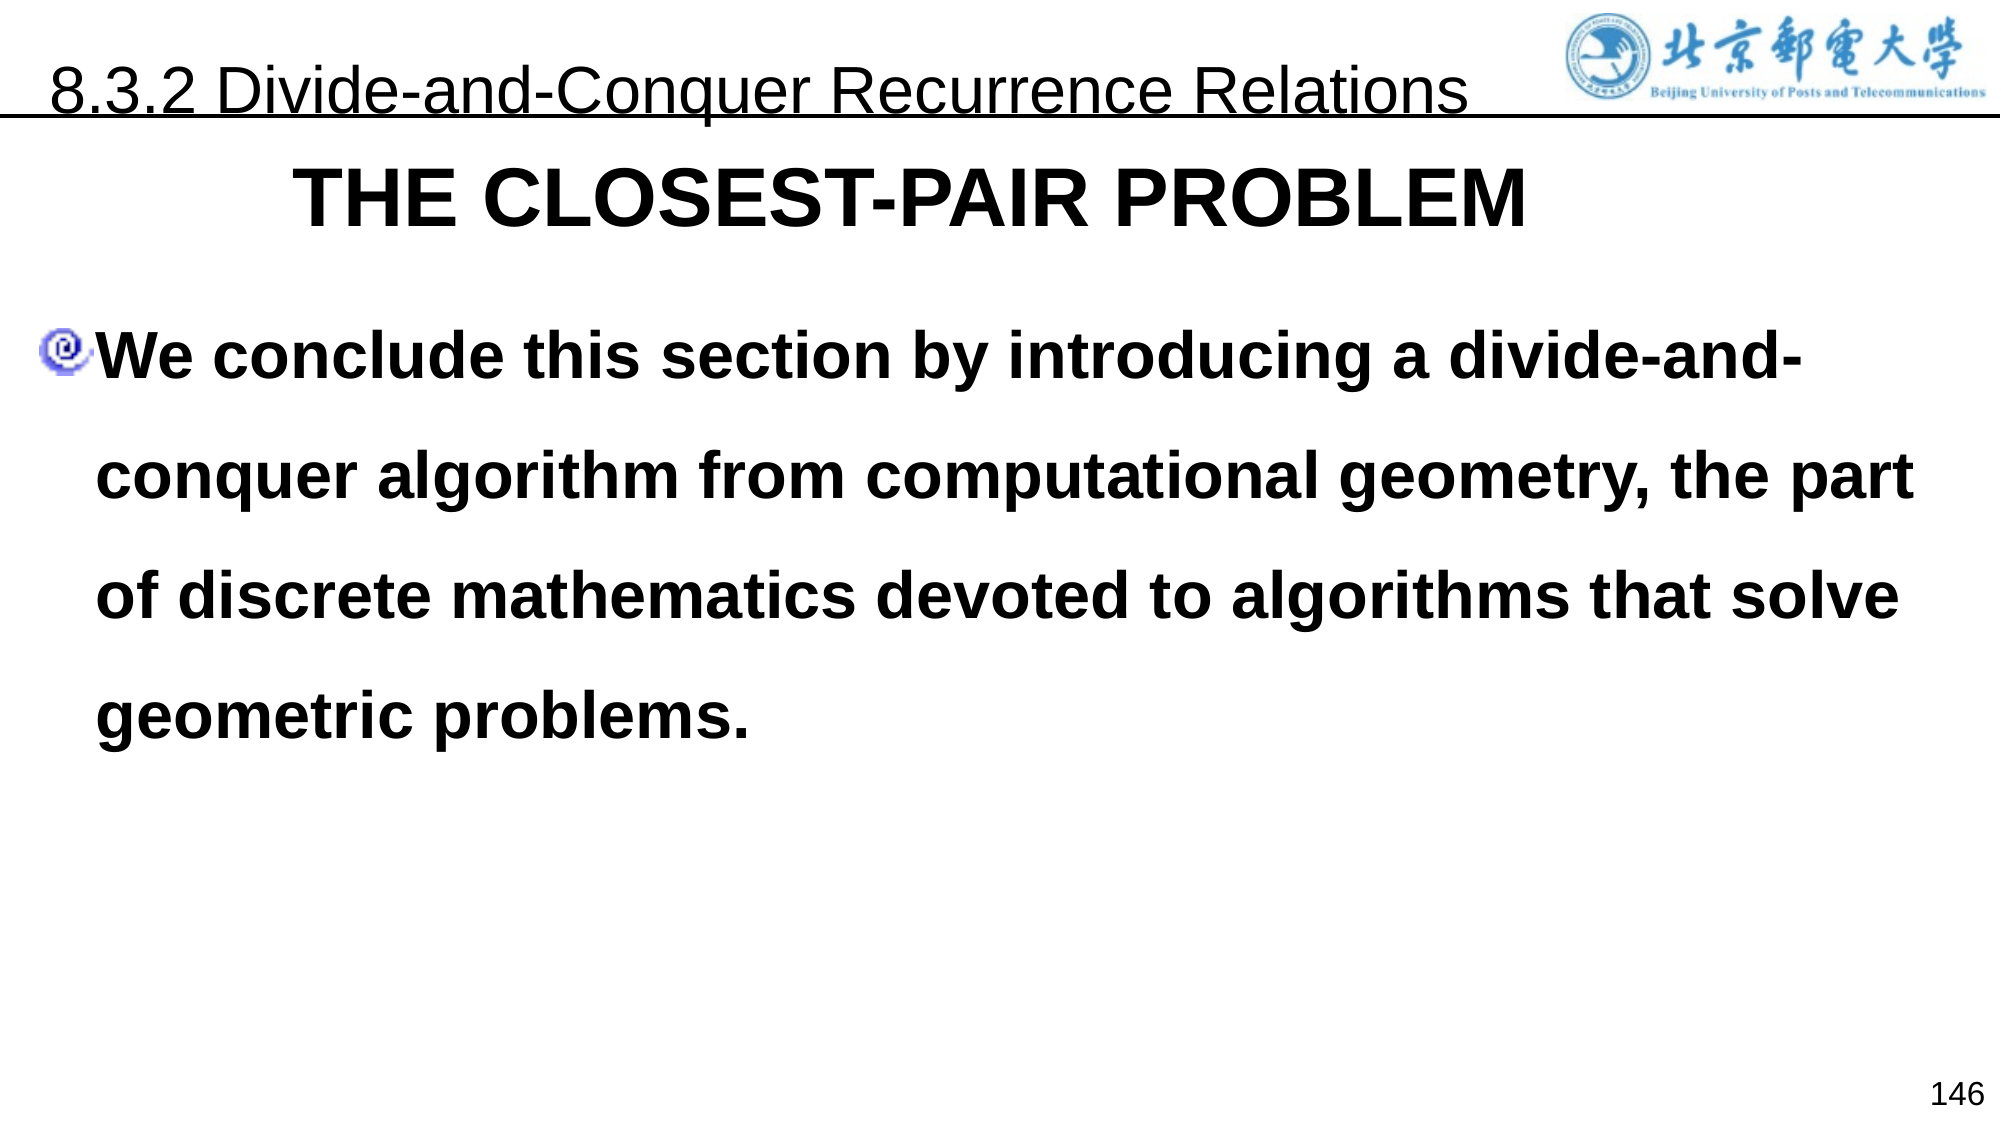

8.3.2 Divide-and-Conquer Recurrence Relations
THE CLOSEST-PAIR PROBLEM
We conclude this section by introducing a divide-and-conquer algorithm from computational geometry, the part of discrete mathematics devoted to algorithms that solve geometric problems.